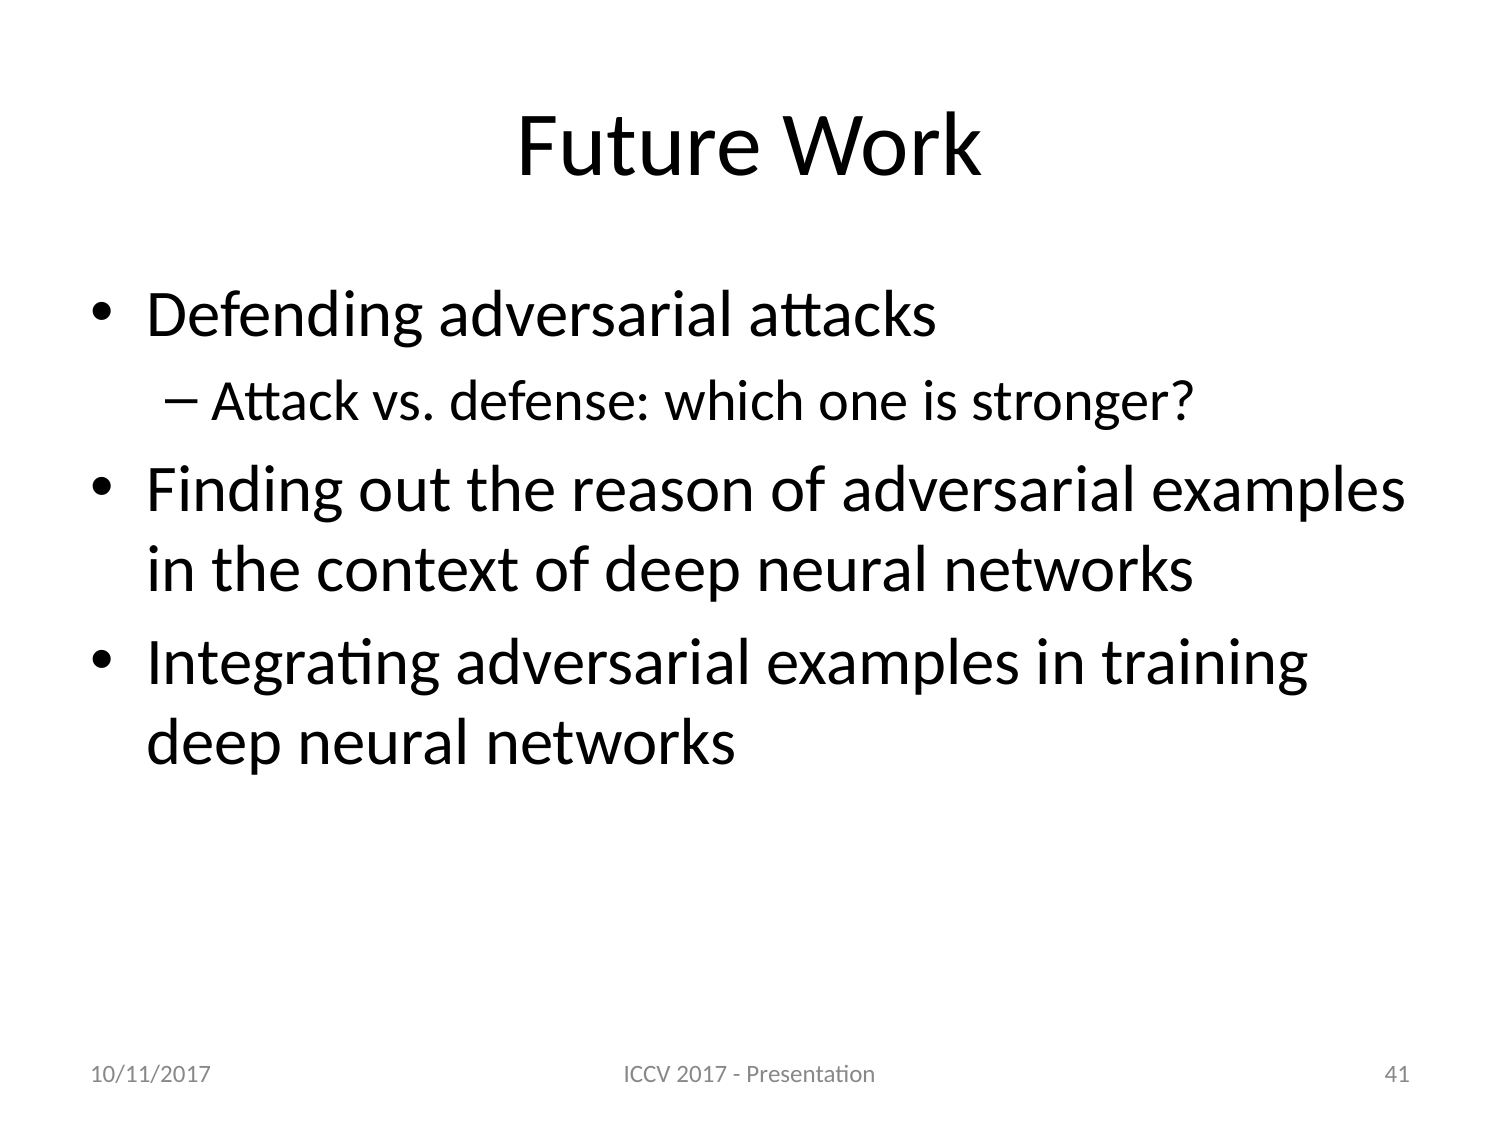

# Future Work
Defending adversarial attacks
Attack vs. defense: which one is stronger?
Finding out the reason of adversarial examples in the context of deep neural networks
Integrating adversarial examples in training deep neural networks
10/11/2017
ICCV 2017 - Presentation
41